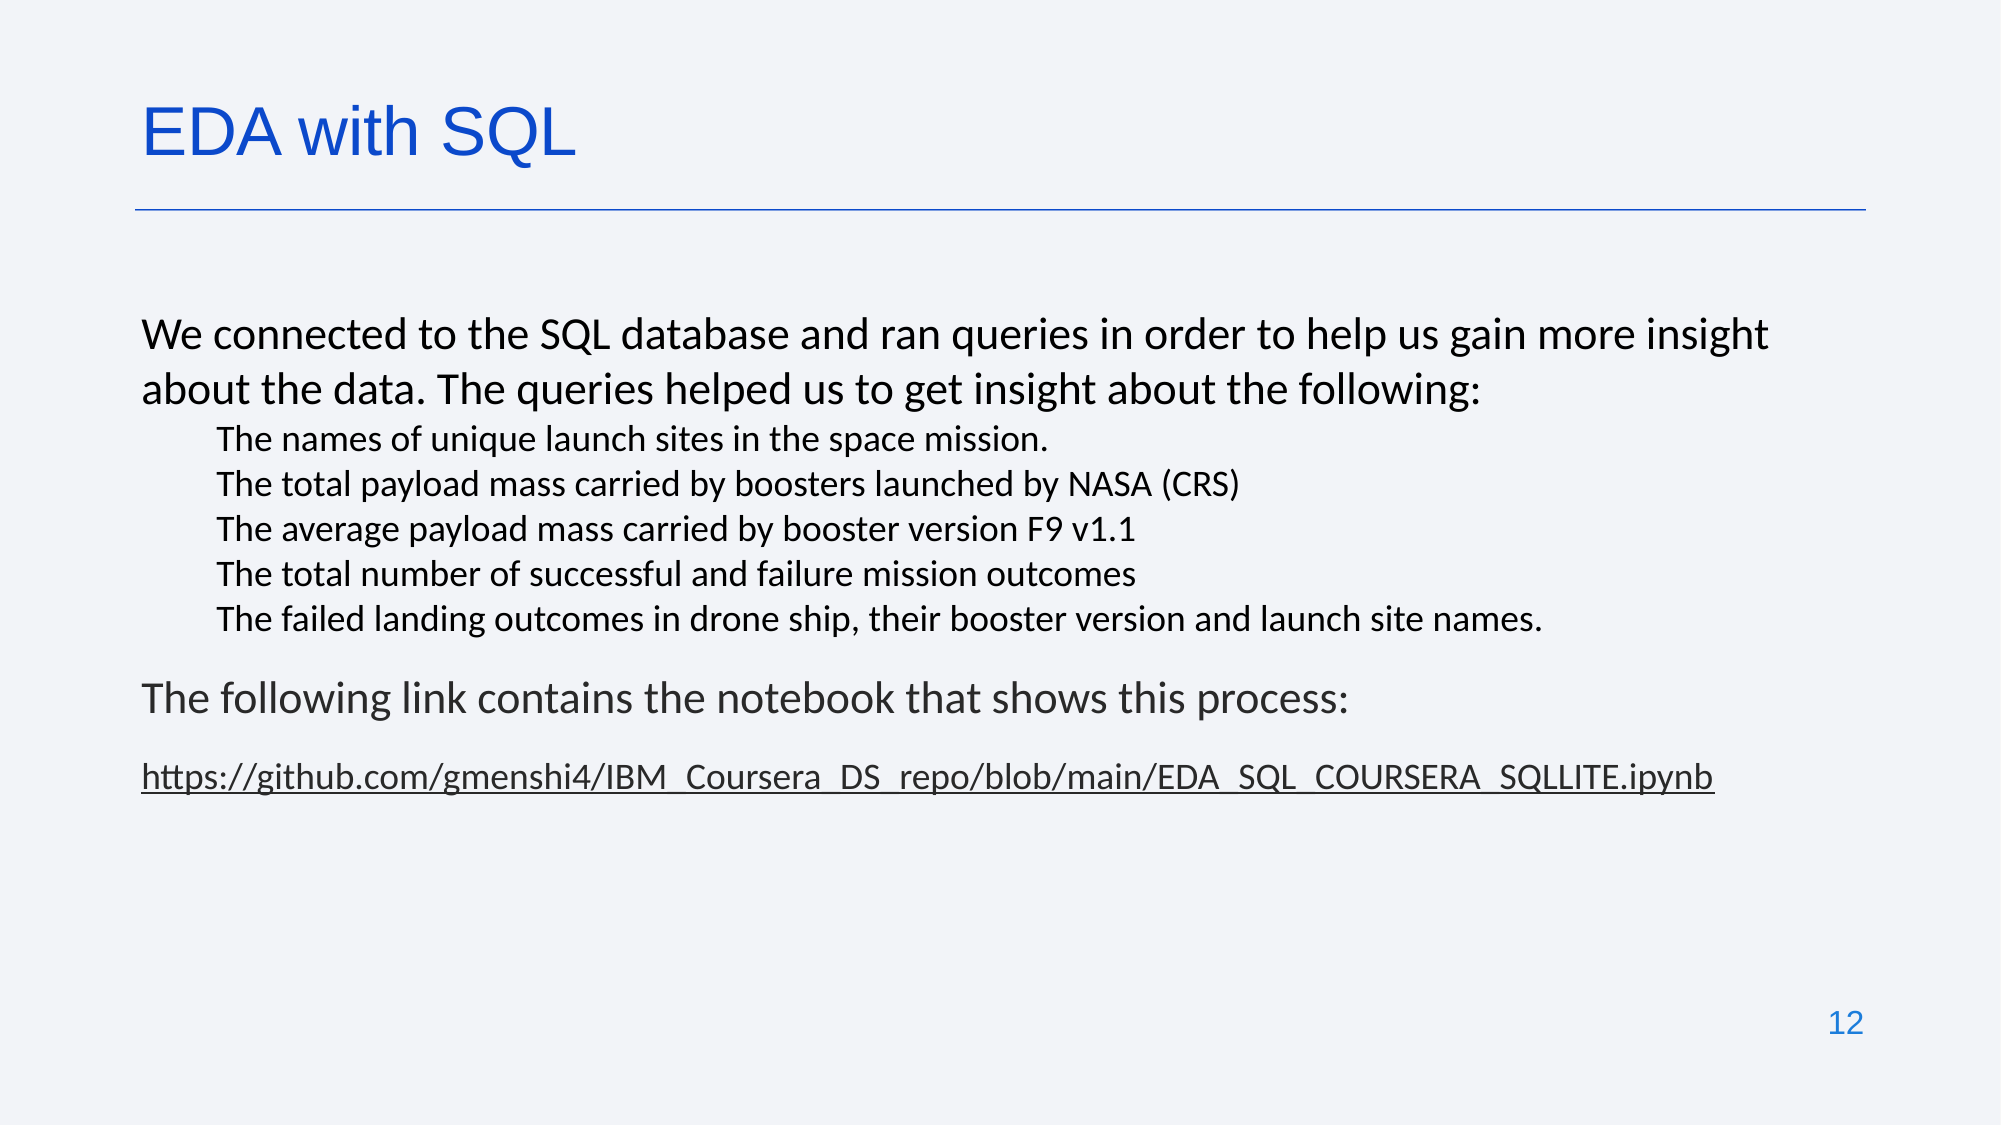

EDA with SQL
We connected to the SQL database and ran queries in order to help us gain more insight about the data. The queries helped us to get insight about the following:
The names of unique launch sites in the space mission.
The total payload mass carried by boosters launched by NASA (CRS)
The average payload mass carried by booster version F9 v1.1
The total number of successful and failure mission outcomes
The failed landing outcomes in drone ship, their booster version and launch site names.
The following link contains the notebook that shows this process:
https://github.com/gmenshi4/IBM_Coursera_DS_repo/blob/main/EDA_SQL_COURSERA_SQLLITE.ipynb

12